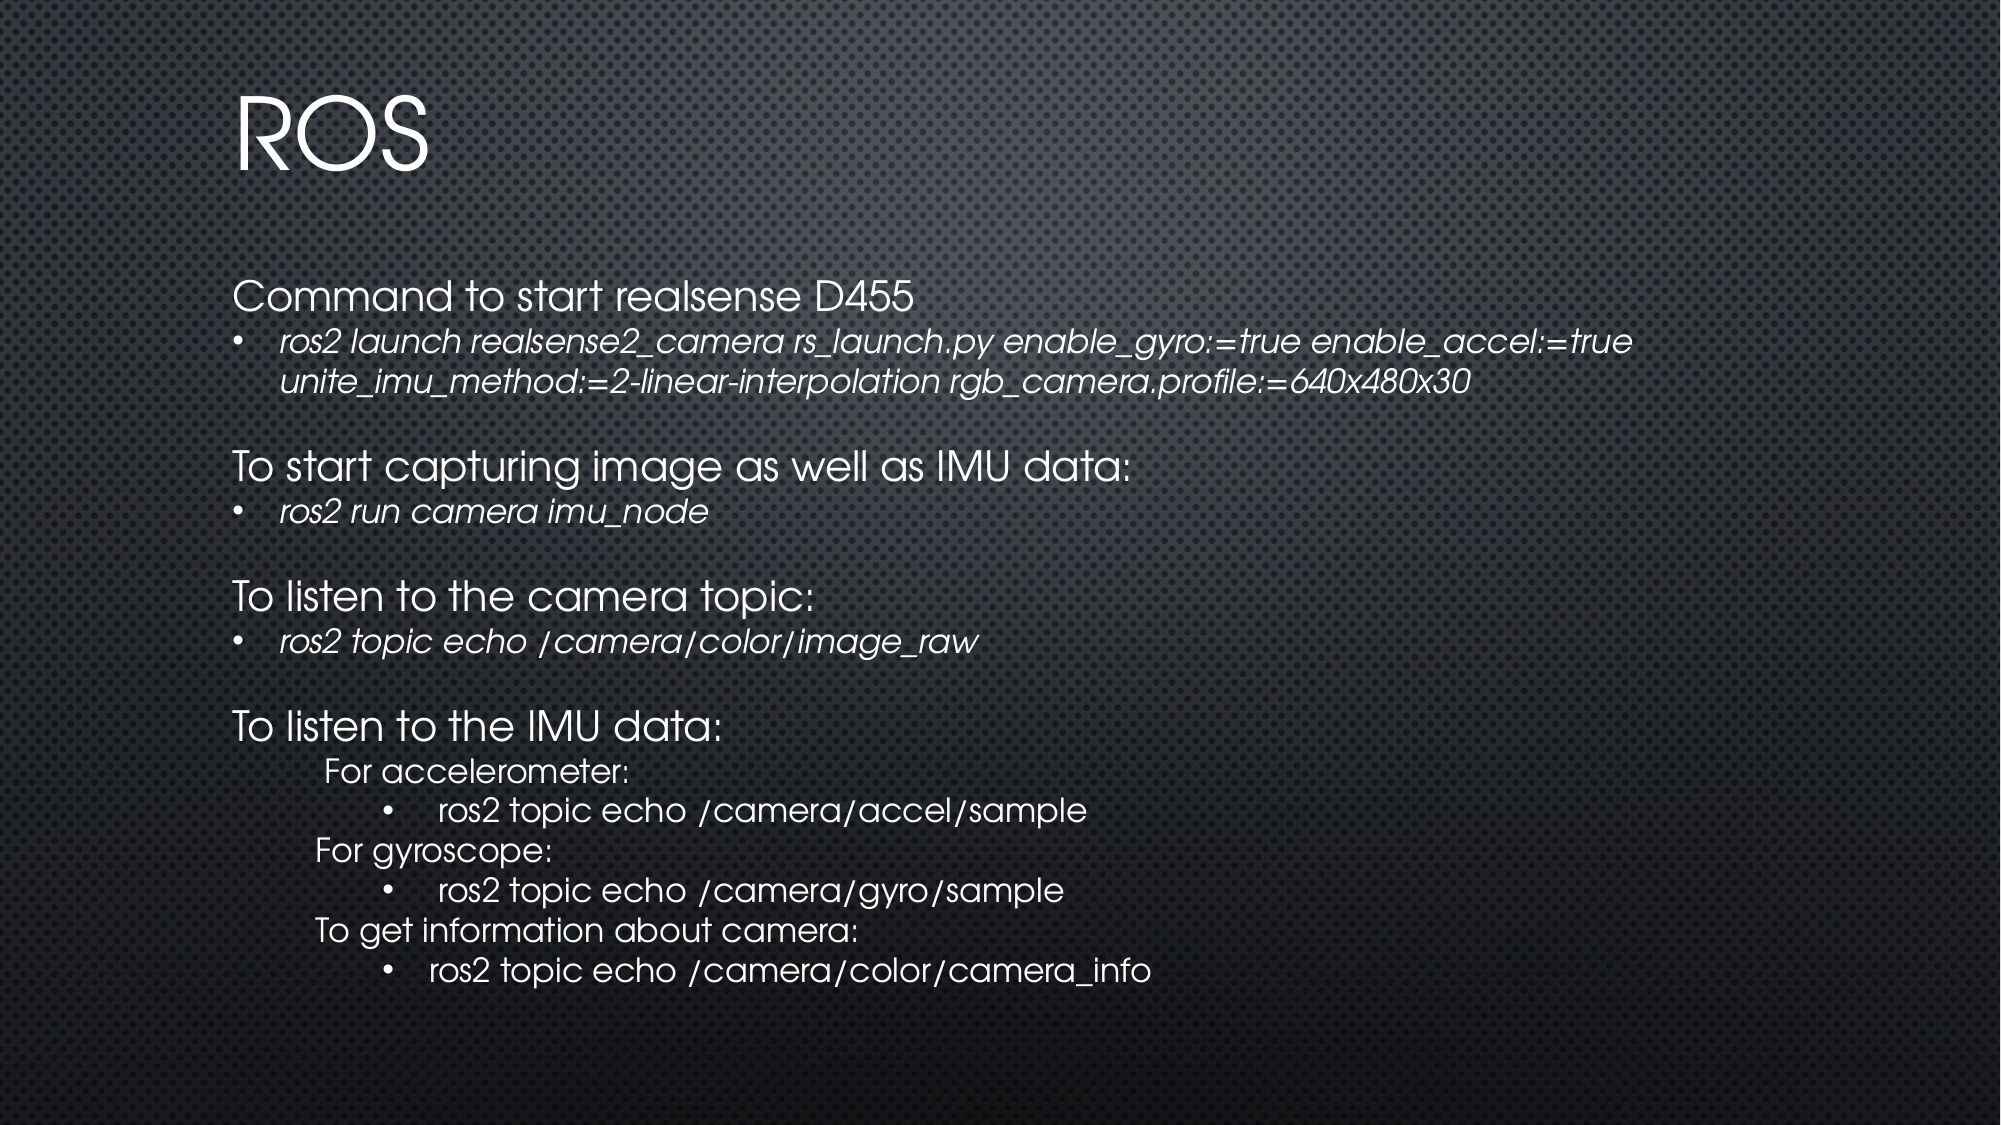

# Ros
Command to start realsense D455
ros2 launch realsense2_camera rs_launch.py enable_gyro:=true enable_accel:=true unite_imu_method:=2-linear-interpolation rgb_camera.profile:=640x480x30

To start capturing image as well as IMU data:
ros2 run camera imu_node

To listen to the camera topic:
ros2 topic echo /camera/color/image_raw

To listen to the IMU data:
          For accelerometer:
 ros2 topic echo /camera/accel/sample
         For gyroscope:
 ros2 topic echo /camera/gyro/sample
         To get information about camera:
ros2 topic echo /camera/color/camera_info